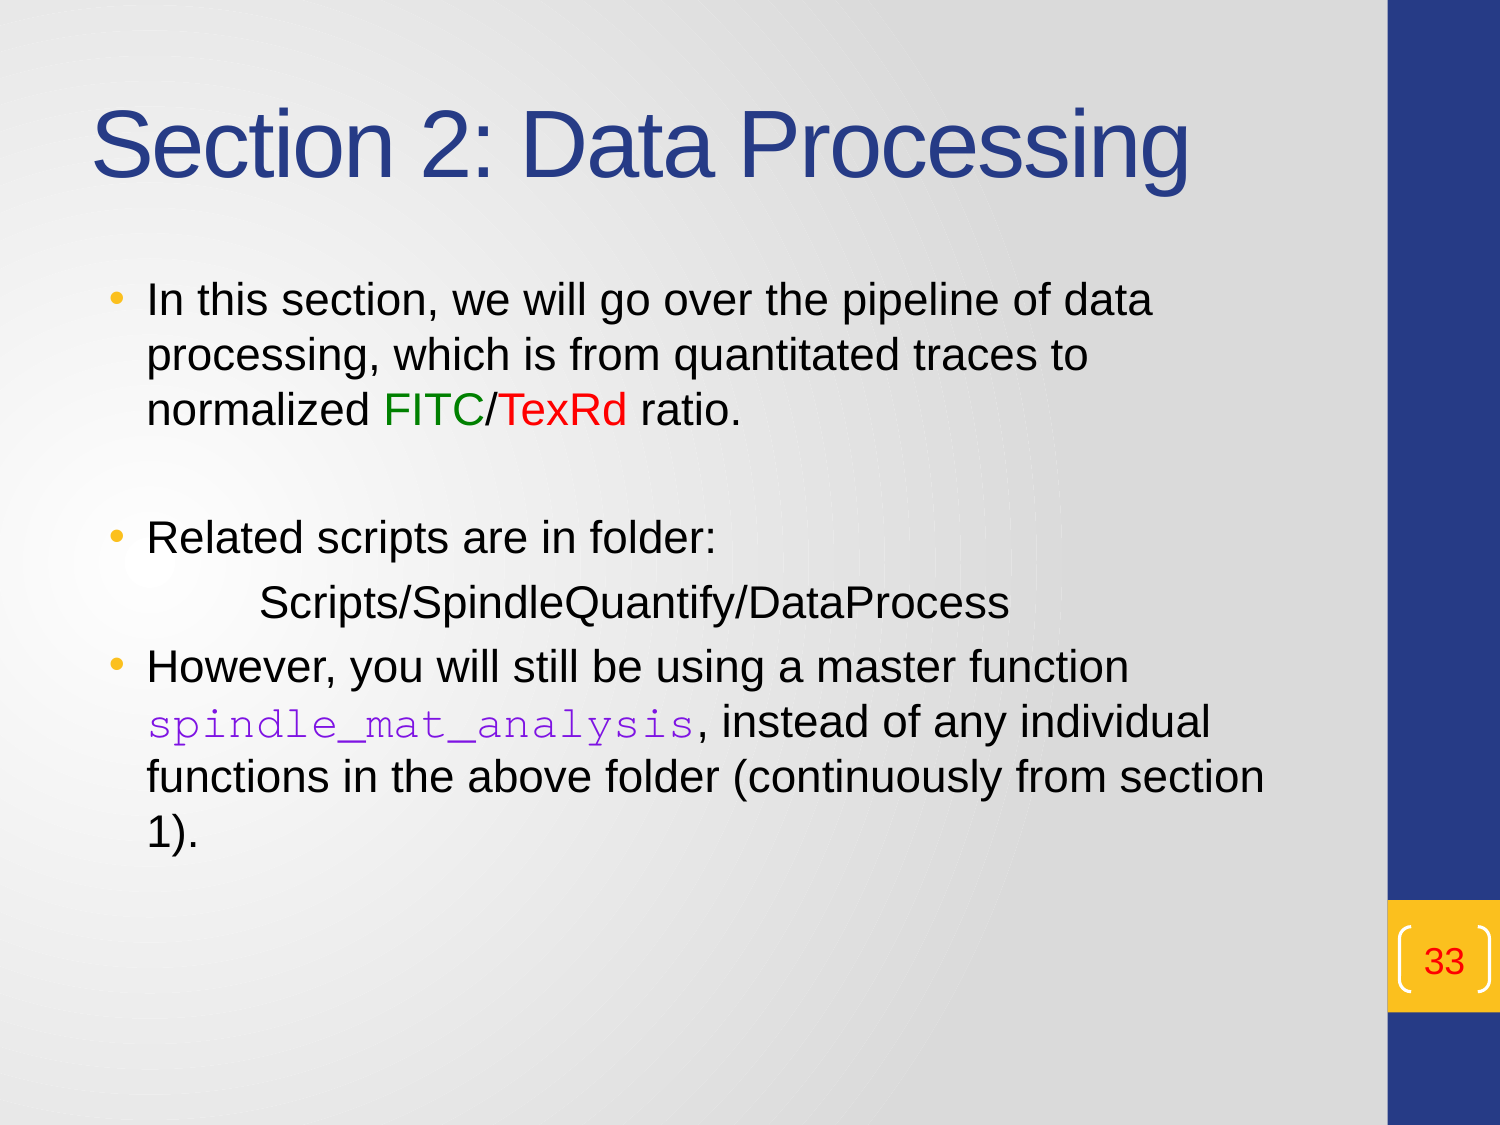

# Section 2: Data Processing
In this section, we will go over the pipeline of data processing, which is from quantitated traces to normalized FITC/TexRd ratio.

Related scripts are in folder:
	Scripts/SpindleQuantify/DataProcess
However, you will still be using a master function spindle_mat_analysis, instead of any individual functions in the above folder (continuously from section 1).
33